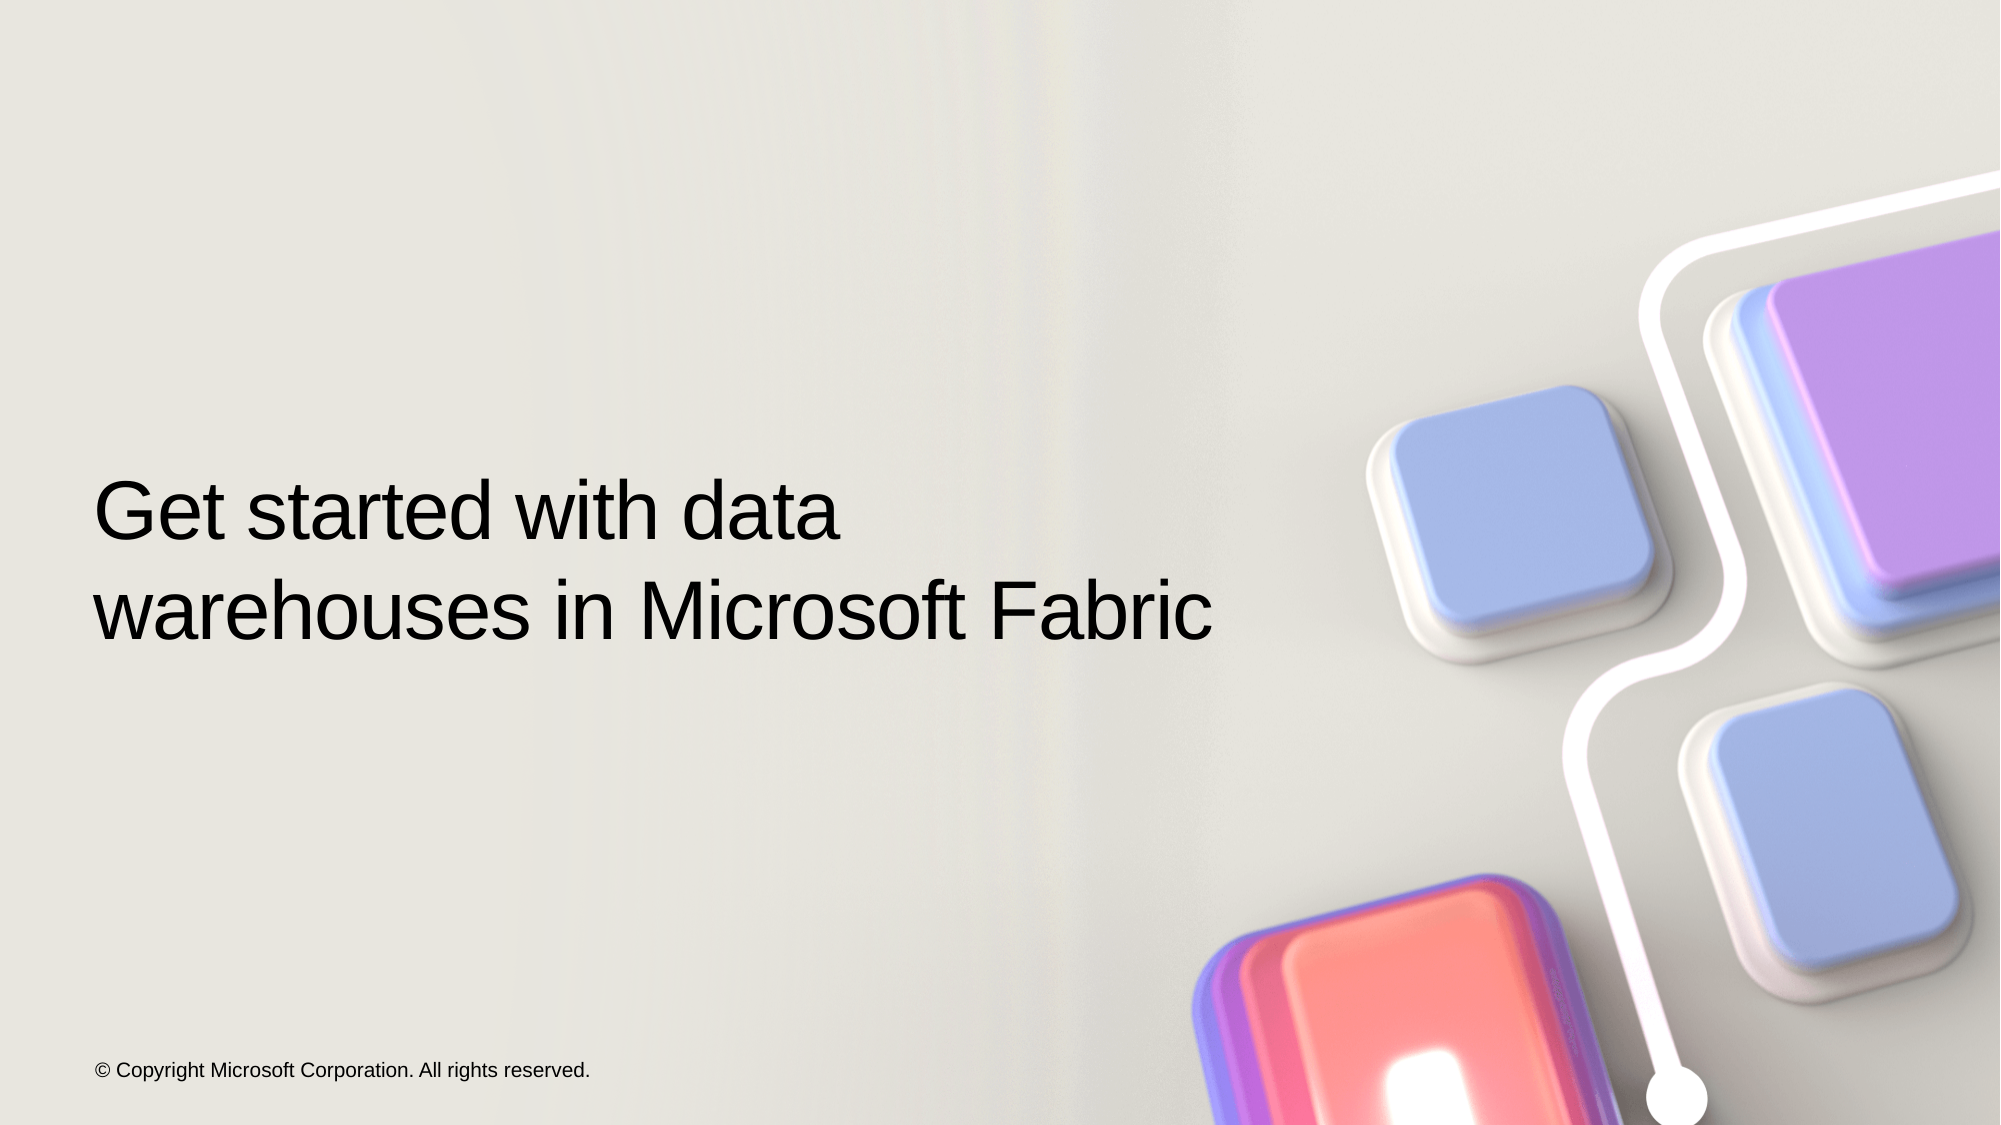

# Get started with data warehouses in Microsoft Fabric
© Copyright Microsoft Corporation. All rights reserved.